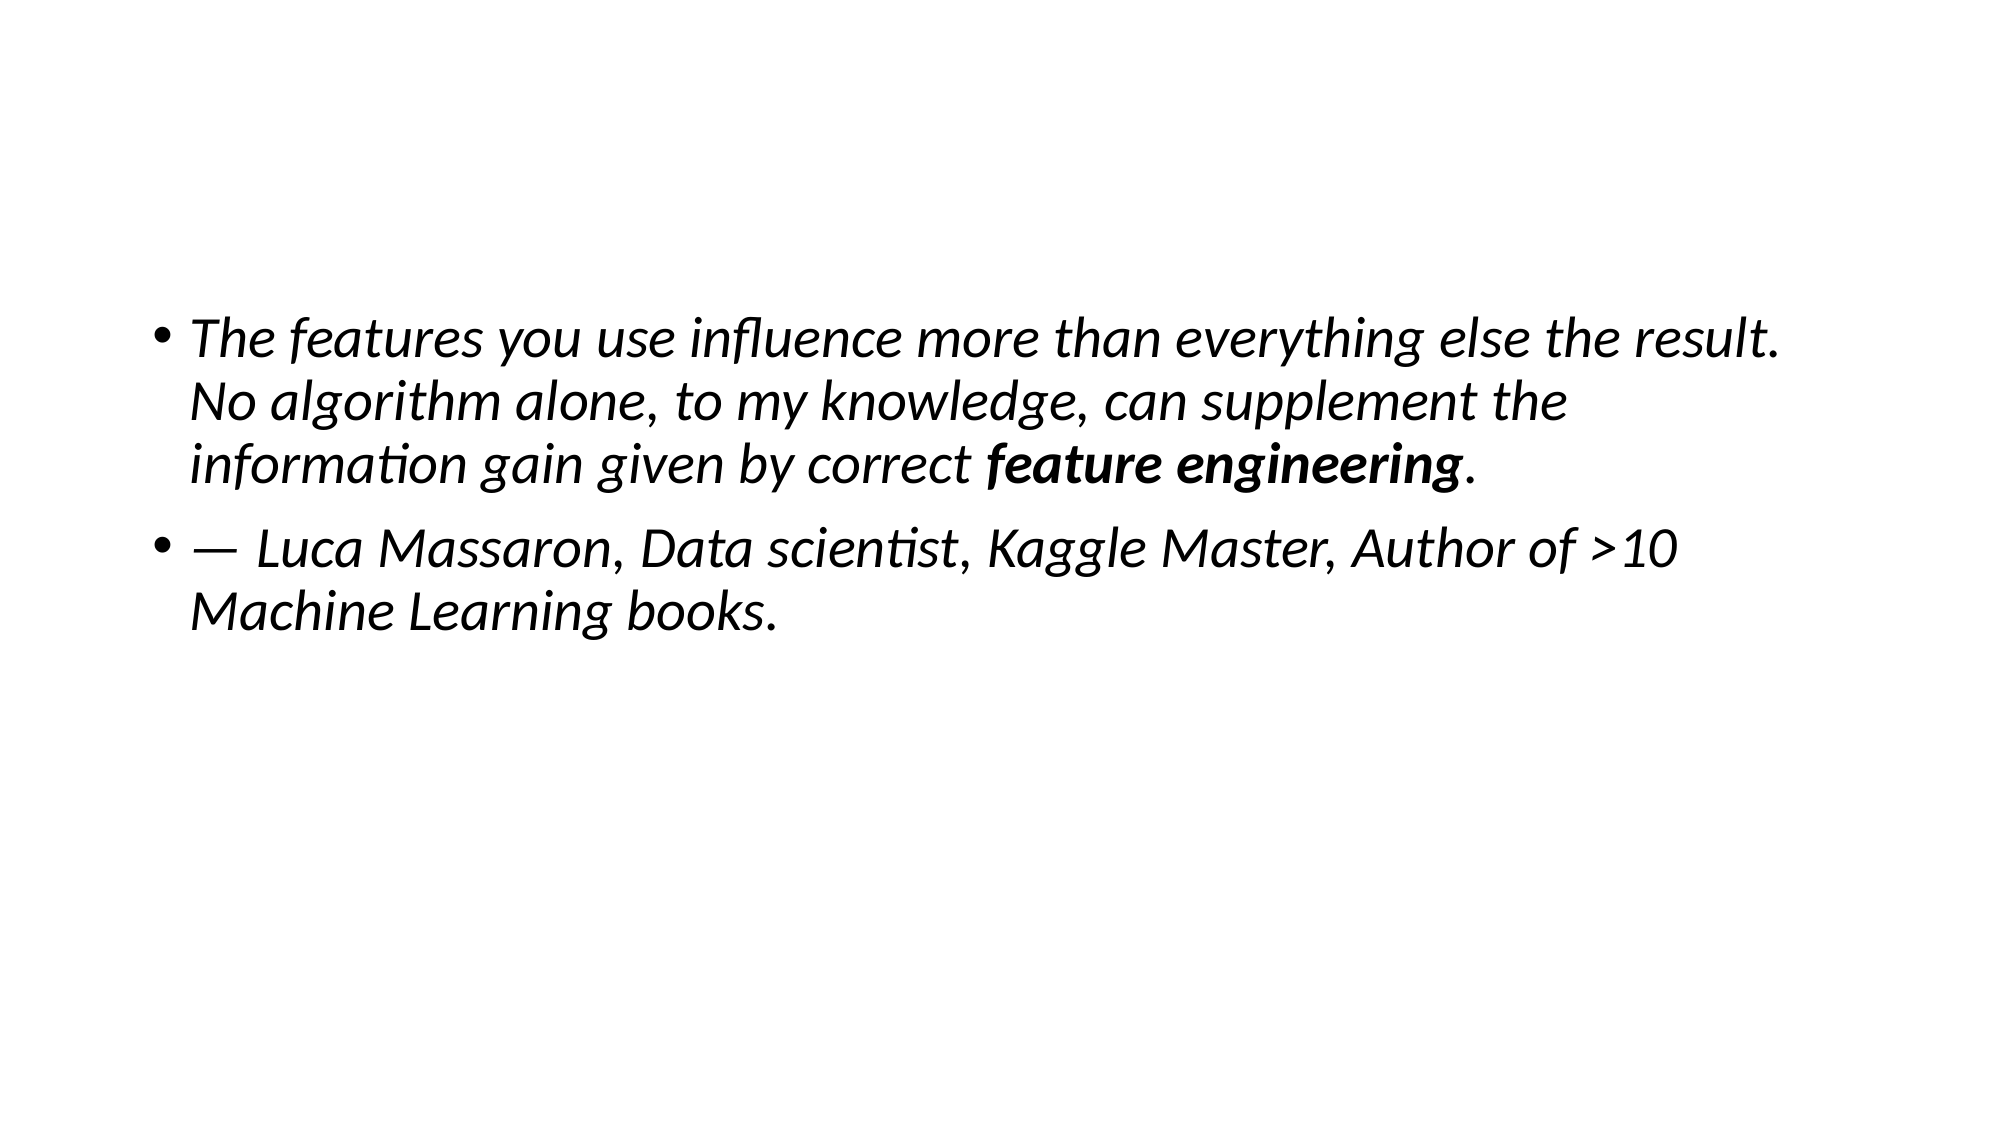

#
The features you use influence more than everything else the result. No algorithm alone, to my knowledge, can supplement the information gain given by correct feature engineering.
— Luca Massaron, Data scientist, Kaggle Master, Author of >10 Machine Learning books.